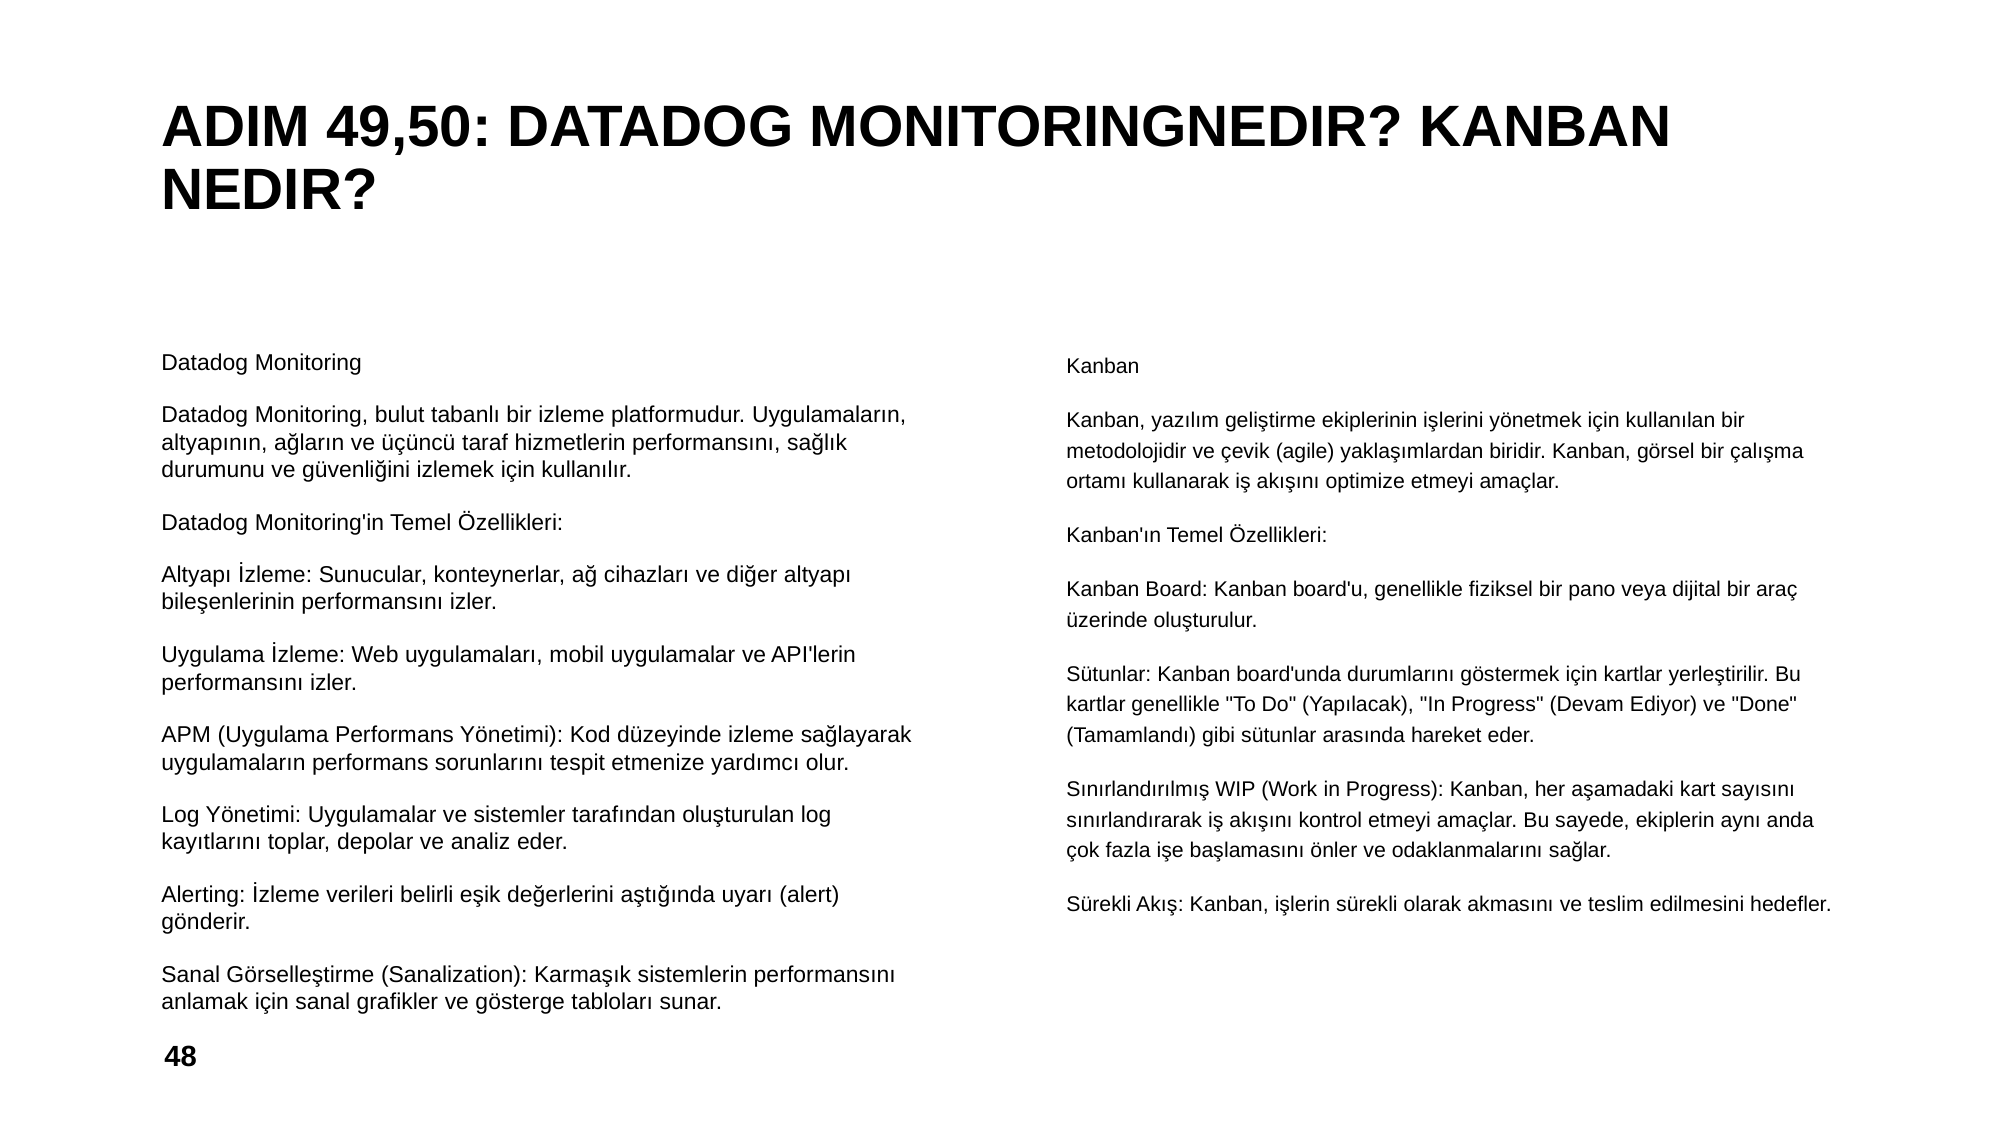

# Adım 49,50: datadog monıtorıngnedır? Kanban nedır?
Datadog Monitoring
Datadog Monitoring, bulut tabanlı bir izleme platformudur. Uygulamaların, altyapının, ağların ve üçüncü taraf hizmetlerin performansını, sağlık durumunu ve güvenliğini izlemek için kullanılır.
Datadog Monitoring'in Temel Özellikleri:
Altyapı İzleme: Sunucular, konteynerlar, ağ cihazları ve diğer altyapı bileşenlerinin performansını izler.
Uygulama İzleme: Web uygulamaları, mobil uygulamalar ve API'lerin performansını izler.
APM (Uygulama Performans Yönetimi): Kod düzeyinde izleme sağlayarak uygulamaların performans sorunlarını tespit etmenize yardımcı olur.
Log Yönetimi: Uygulamalar ve sistemler tarafından oluşturulan log kayıtlarını toplar, depolar ve analiz eder.
Alerting: İzleme verileri belirli eşik değerlerini aştığında uyarı (alert) gönderir.
Sanal Görselleştirme (Sanalization): Karmaşık sistemlerin performansını anlamak için sanal grafikler ve gösterge tabloları sunar.

Kanban
Kanban, yazılım geliştirme ekiplerinin işlerini yönetmek için kullanılan bir metodolojidir ve çevik (agile) yaklaşımlardan biridir. Kanban, görsel bir çalışma ortamı kullanarak iş akışını optimize etmeyi amaçlar.
Kanban'ın Temel Özellikleri:
Kanban Board: Kanban board'u, genellikle fiziksel bir pano veya dijital bir araç üzerinde oluşturulur.
Sütunlar: Kanban board'unda durumlarını göstermek için kartlar yerleştirilir. Bu kartlar genellikle "To Do" (Yapılacak), "In Progress" (Devam Ediyor) ve "Done" (Tamamlandı) gibi sütunlar arasında hareket eder.
Sınırlandırılmış WIP (Work in Progress): Kanban, her aşamadaki kart sayısını sınırlandırarak iş akışını kontrol etmeyi amaçlar. Bu sayede, ekiplerin aynı anda çok fazla işe başlamasını önler ve odaklanmalarını sağlar.
Sürekli Akış: Kanban, işlerin sürekli olarak akmasını ve teslim edilmesini hedefler.

48